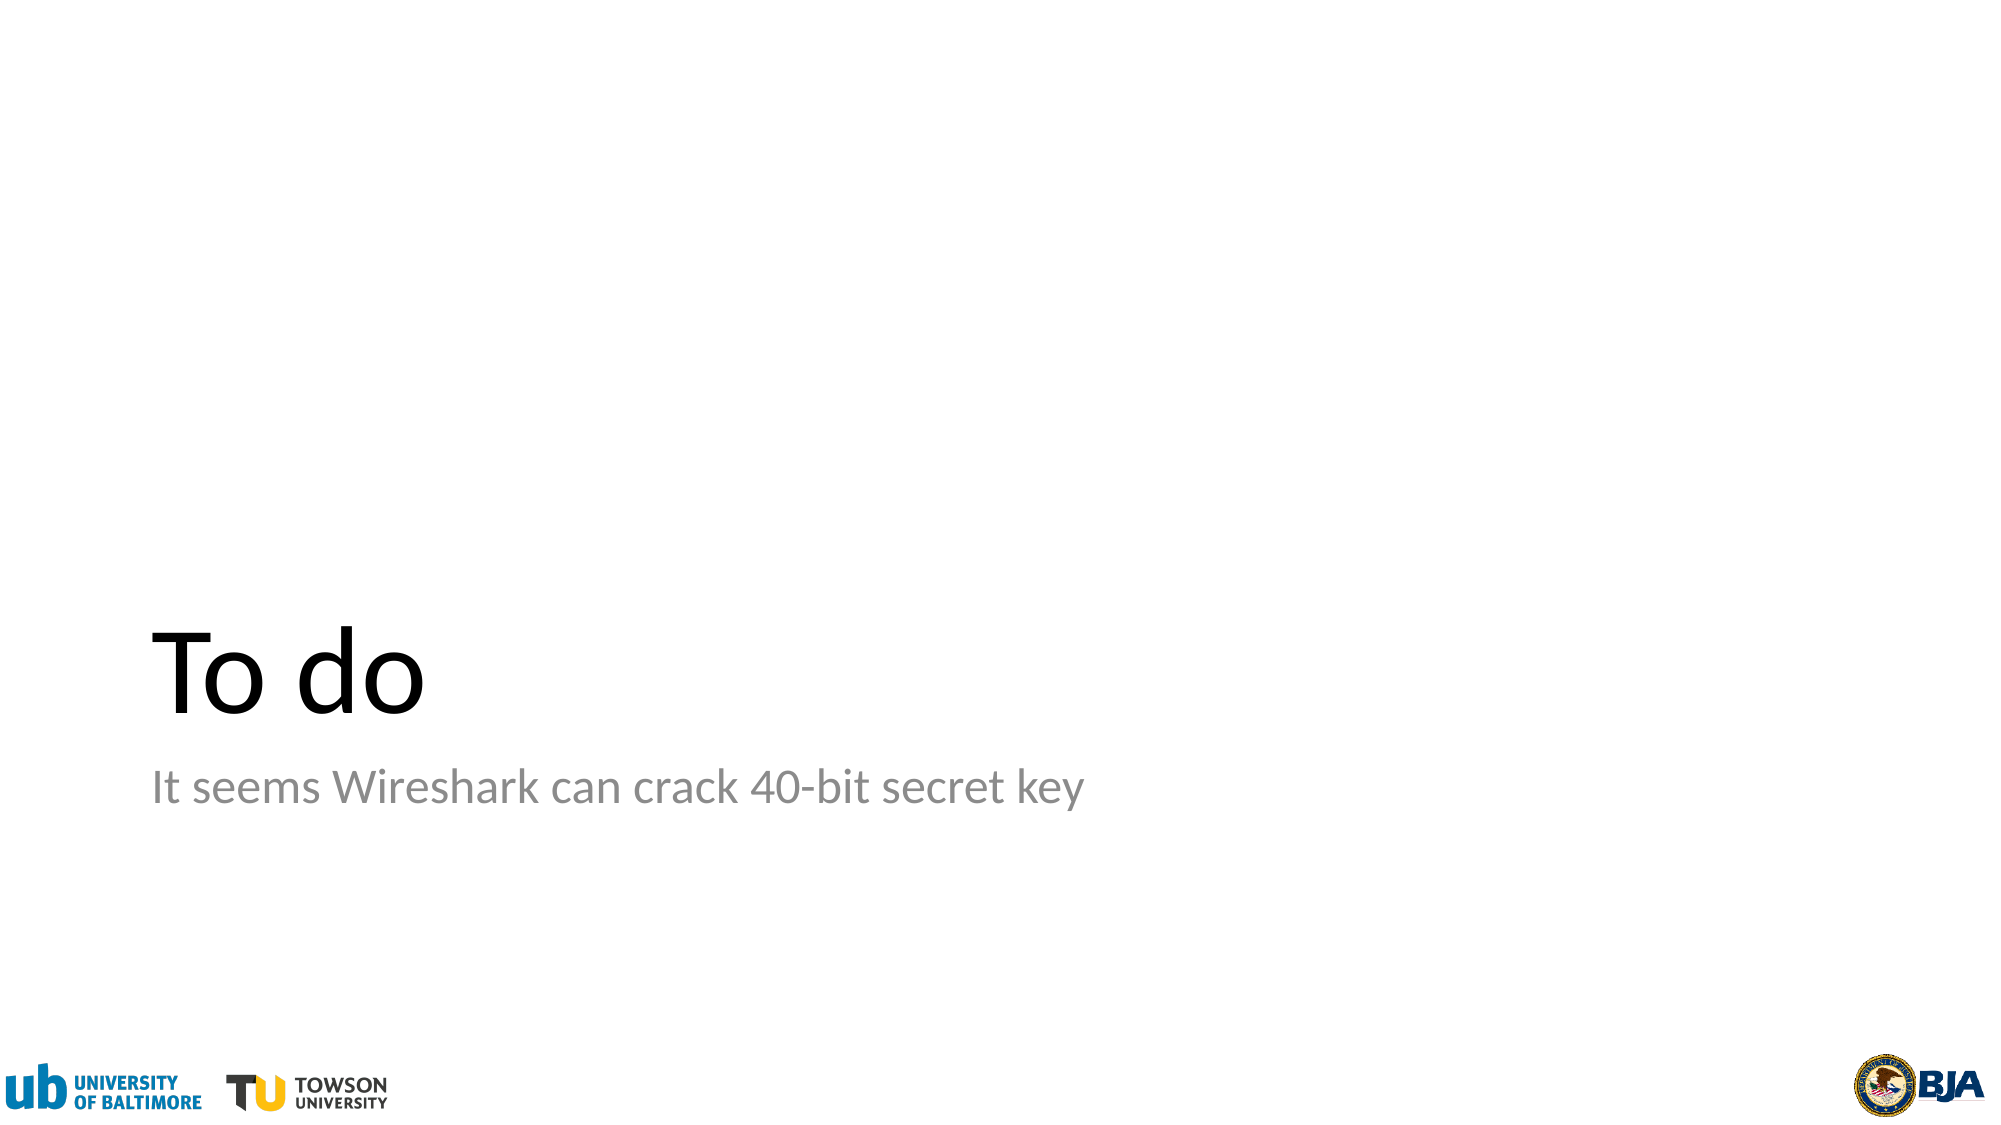

# To do
It seems Wireshark can crack 40-bit secret key